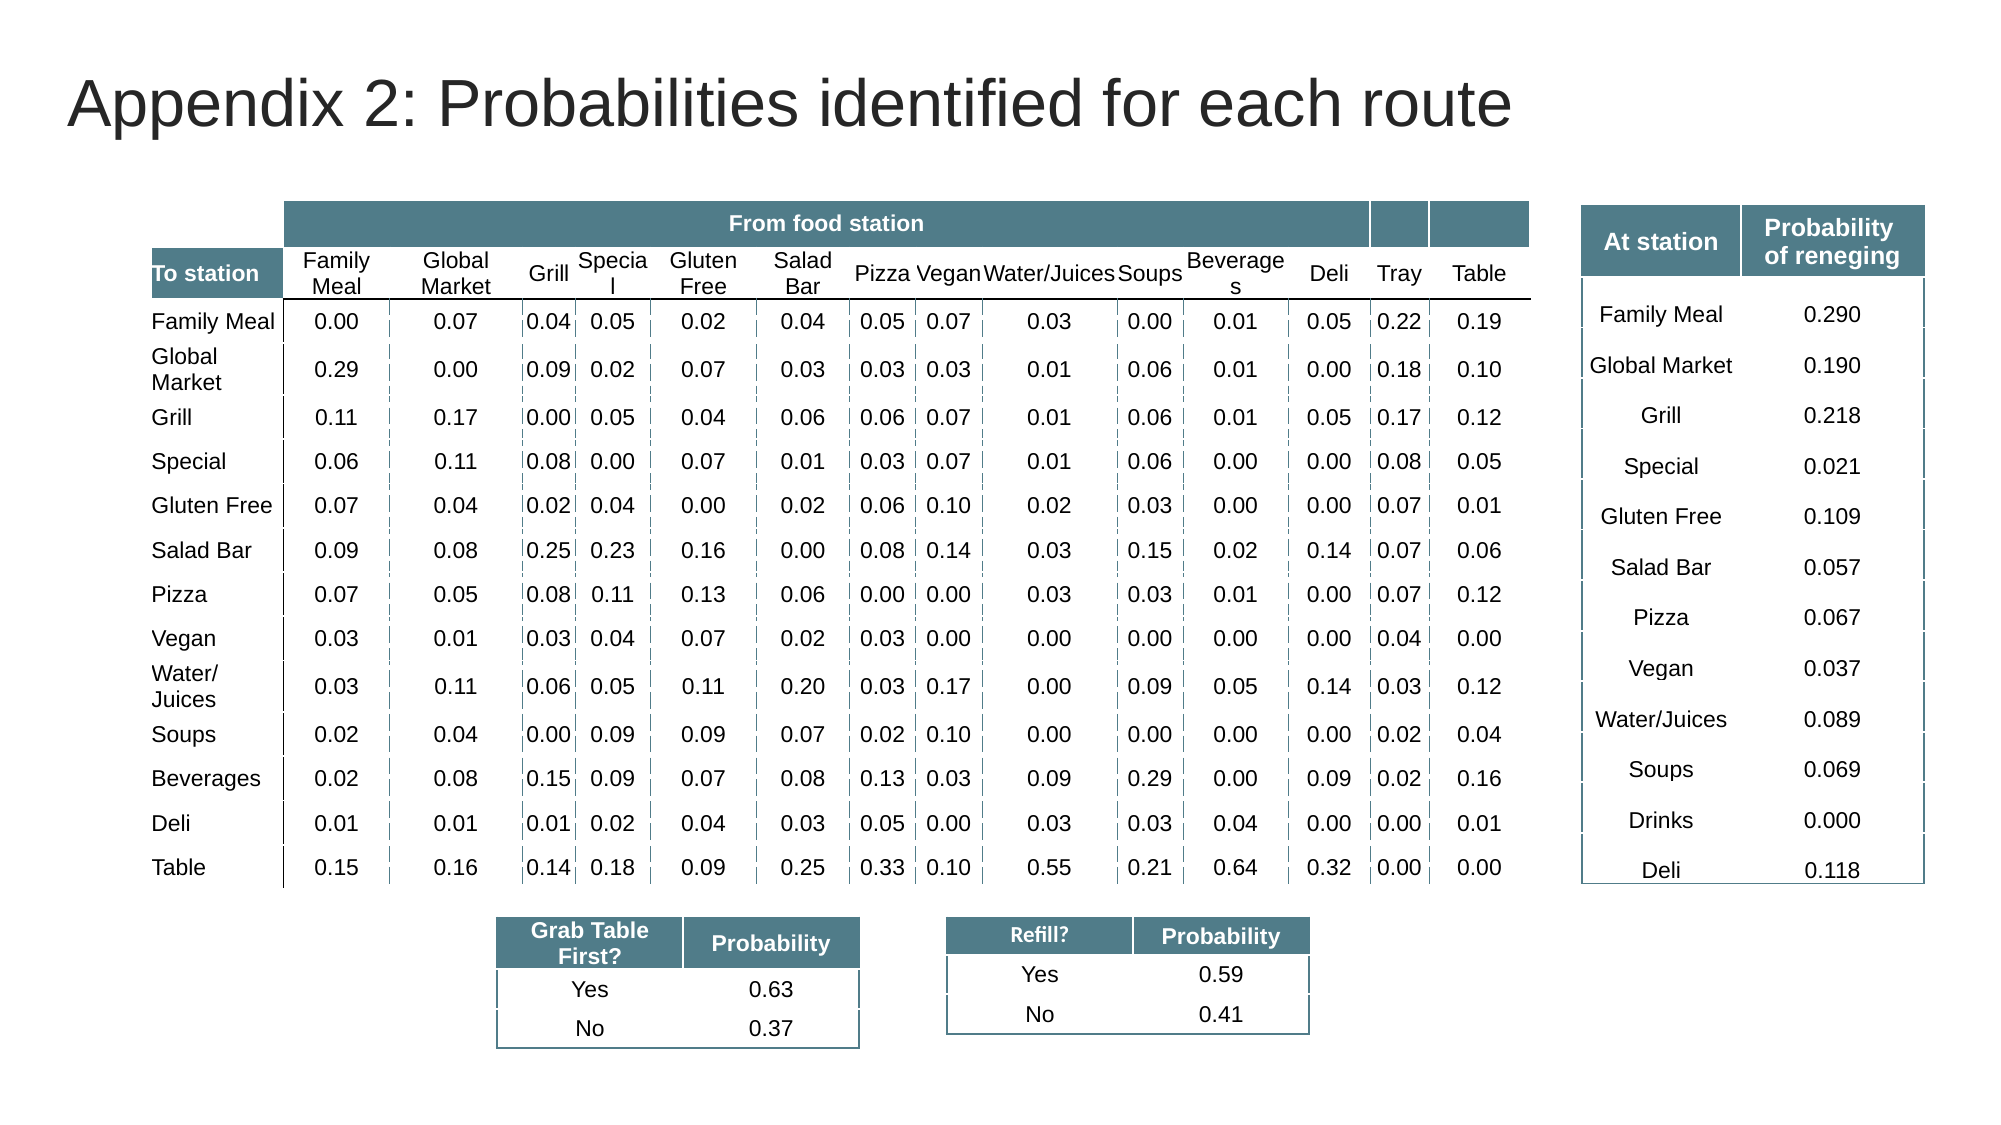

Appendix 2: Probabilities identified for each route
|  | From food station |  |  |  |  |  |  |  |  |  |  |  |  |  |
| --- | --- | --- | --- | --- | --- | --- | --- | --- | --- | --- | --- | --- | --- | --- |
| To station | Family Meal | Global Market | Grill | Special | Gluten Free | Salad Bar | Pizza | Vegan | Water/Juices | Soups | Beverages | Deli | Tray | Table |
| Family Meal | 0.00 | 0.07 | 0.04 | 0.05 | 0.02 | 0.04 | 0.05 | 0.07 | 0.03 | 0.00 | 0.01 | 0.05 | 0.22 | 0.19 |
| Global Market | 0.29 | 0.00 | 0.09 | 0.02 | 0.07 | 0.03 | 0.03 | 0.03 | 0.01 | 0.06 | 0.01 | 0.00 | 0.18 | 0.10 |
| Grill | 0.11 | 0.17 | 0.00 | 0.05 | 0.04 | 0.06 | 0.06 | 0.07 | 0.01 | 0.06 | 0.01 | 0.05 | 0.17 | 0.12 |
| Special | 0.06 | 0.11 | 0.08 | 0.00 | 0.07 | 0.01 | 0.03 | 0.07 | 0.01 | 0.06 | 0.00 | 0.00 | 0.08 | 0.05 |
| Gluten Free | 0.07 | 0.04 | 0.02 | 0.04 | 0.00 | 0.02 | 0.06 | 0.10 | 0.02 | 0.03 | 0.00 | 0.00 | 0.07 | 0.01 |
| Salad Bar | 0.09 | 0.08 | 0.25 | 0.23 | 0.16 | 0.00 | 0.08 | 0.14 | 0.03 | 0.15 | 0.02 | 0.14 | 0.07 | 0.06 |
| Pizza | 0.07 | 0.05 | 0.08 | 0.11 | 0.13 | 0.06 | 0.00 | 0.00 | 0.03 | 0.03 | 0.01 | 0.00 | 0.07 | 0.12 |
| Vegan | 0.03 | 0.01 | 0.03 | 0.04 | 0.07 | 0.02 | 0.03 | 0.00 | 0.00 | 0.00 | 0.00 | 0.00 | 0.04 | 0.00 |
| Water/Juices | 0.03 | 0.11 | 0.06 | 0.05 | 0.11 | 0.20 | 0.03 | 0.17 | 0.00 | 0.09 | 0.05 | 0.14 | 0.03 | 0.12 |
| Soups | 0.02 | 0.04 | 0.00 | 0.09 | 0.09 | 0.07 | 0.02 | 0.10 | 0.00 | 0.00 | 0.00 | 0.00 | 0.02 | 0.04 |
| Beverages | 0.02 | 0.08 | 0.15 | 0.09 | 0.07 | 0.08 | 0.13 | 0.03 | 0.09 | 0.29 | 0.00 | 0.09 | 0.02 | 0.16 |
| Deli | 0.01 | 0.01 | 0.01 | 0.02 | 0.04 | 0.03 | 0.05 | 0.00 | 0.03 | 0.03 | 0.04 | 0.00 | 0.00 | 0.01 |
| Table | 0.15 | 0.16 | 0.14 | 0.18 | 0.09 | 0.25 | 0.33 | 0.10 | 0.55 | 0.21 | 0.64 | 0.32 | 0.00 | 0.00 |
| At station | Probability of reneging |
| --- | --- |
| Family Meal | 0.290 |
| Global Market | 0.190 |
| Grill | 0.218 |
| Special | 0.021 |
| Gluten Free | 0.109 |
| Salad Bar | 0.057 |
| Pizza | 0.067 |
| Vegan | 0.037 |
| Water/Juices | 0.089 |
| Soups | 0.069 |
| Drinks | 0.000 |
| Deli | 0.118 |
| Grab Table First? | Probability |
| --- | --- |
| Yes | 0.63 |
| No | 0.37 |
| Refill? | Probability |
| --- | --- |
| Yes | 0.59 |
| No | 0.41 |